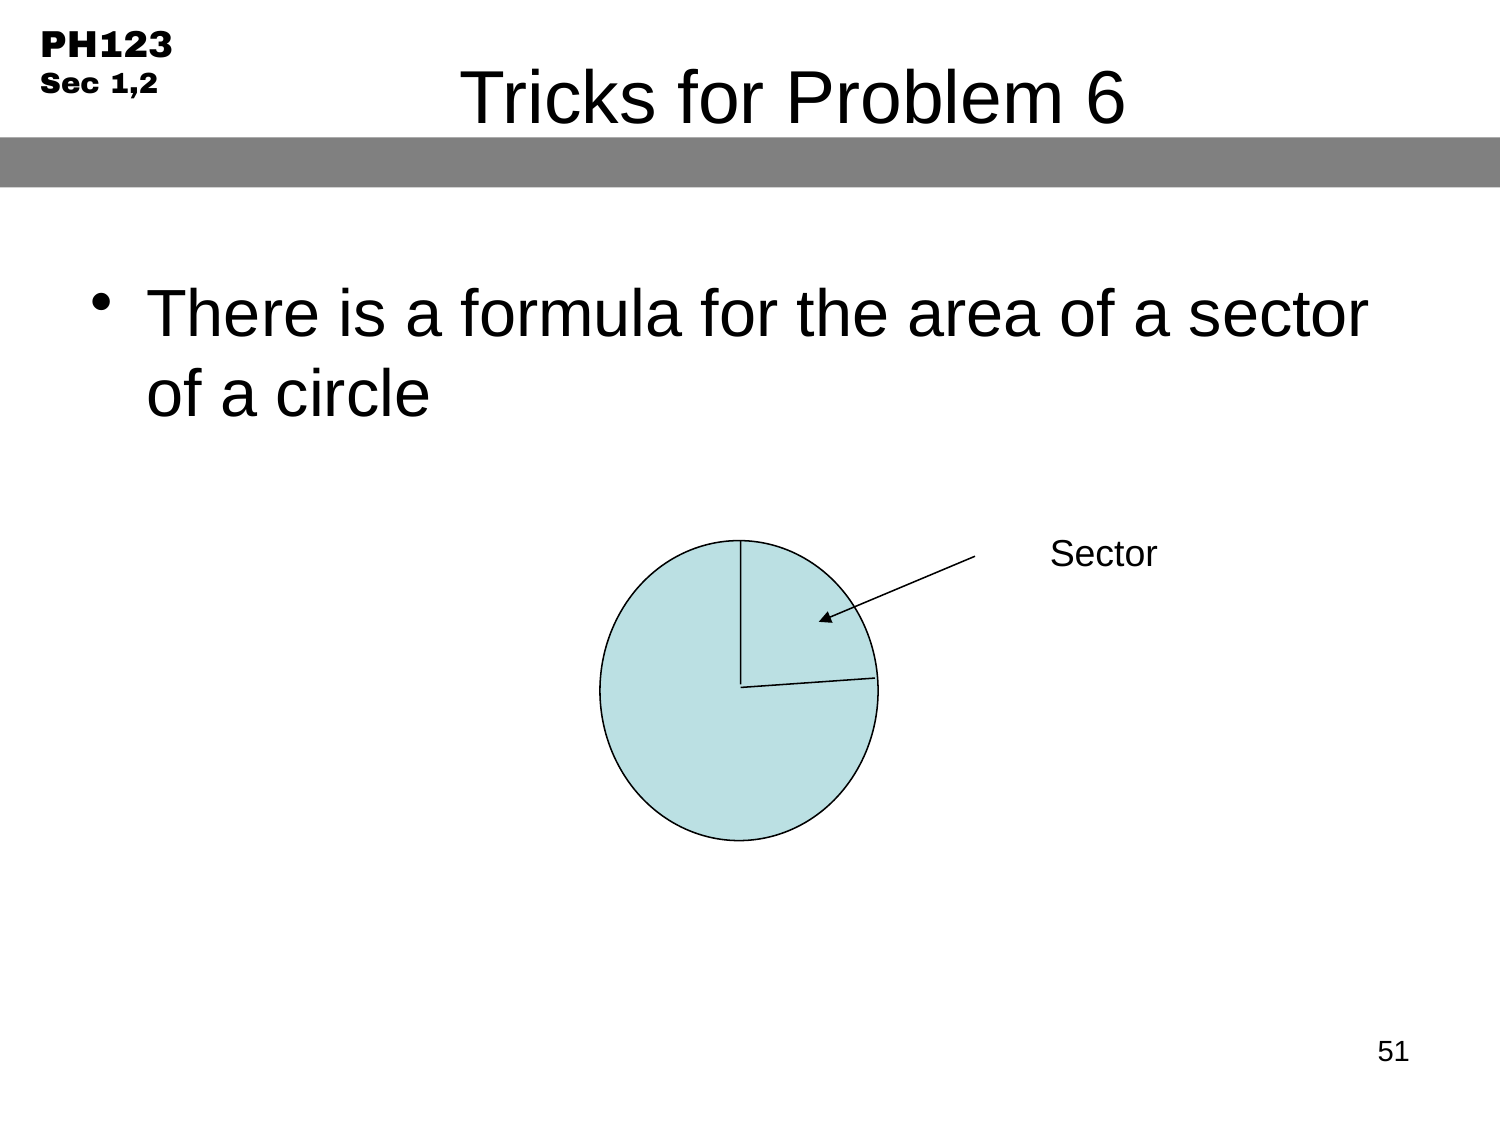

# Tricks for Problem 6
There is a formula for the area of a sector of a circle
Sector

51